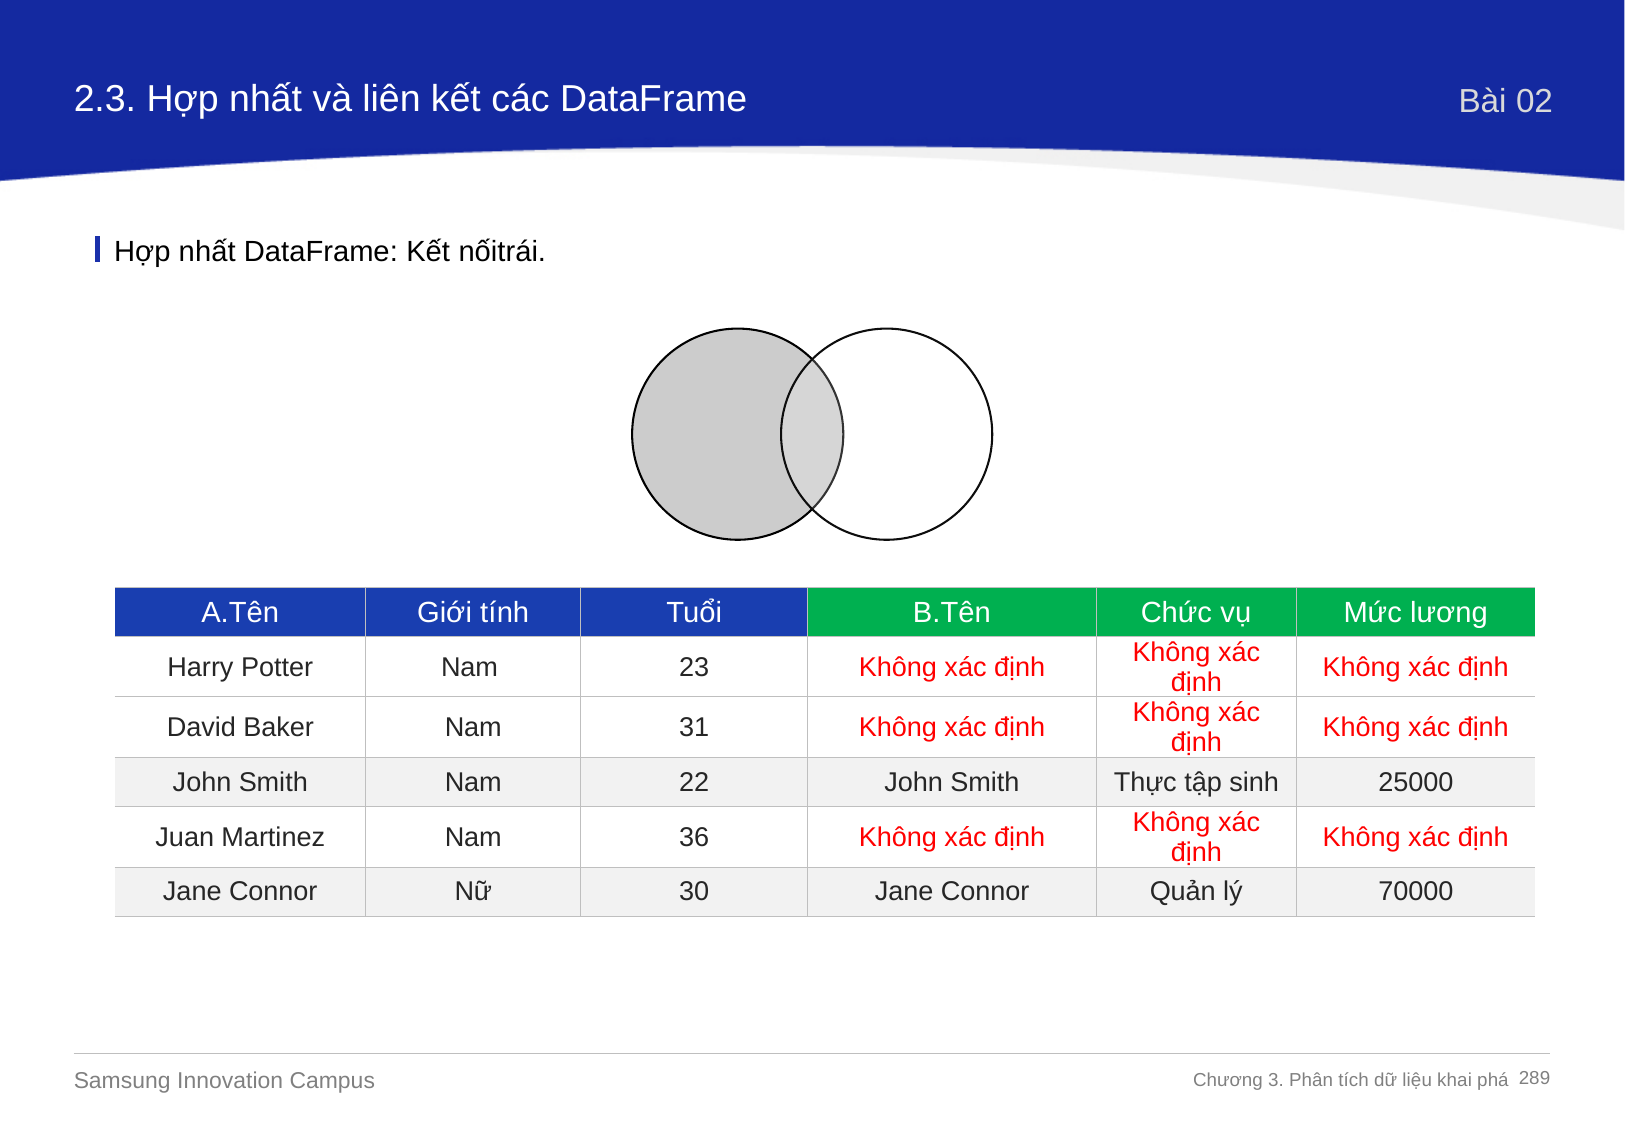

2.3. Hợp nhất và liên kết các DataFrame
Bài 02
Hợp nhất DataFrame: Kết nốitrái.

| A.Tên | Giới tính | Tuổi | B.Tên | Chức vụ | Mức lương |
| --- | --- | --- | --- | --- | --- |
| Harry Potter | Nam | 23 | Không xác định | Không xác định | Không xác định |
| David Baker | Nam | 31 | Không xác định | Không xác định | Không xác định |
| John Smith | Nam | 22 | John Smith | Thực tập sinh | 25000 |
| Juan Martinez | Nam | 36 | Không xác định | Không xác định | Không xác định |
| Jane Connor | Nữ | 30 | Jane Connor | Quản lý | 70000 |